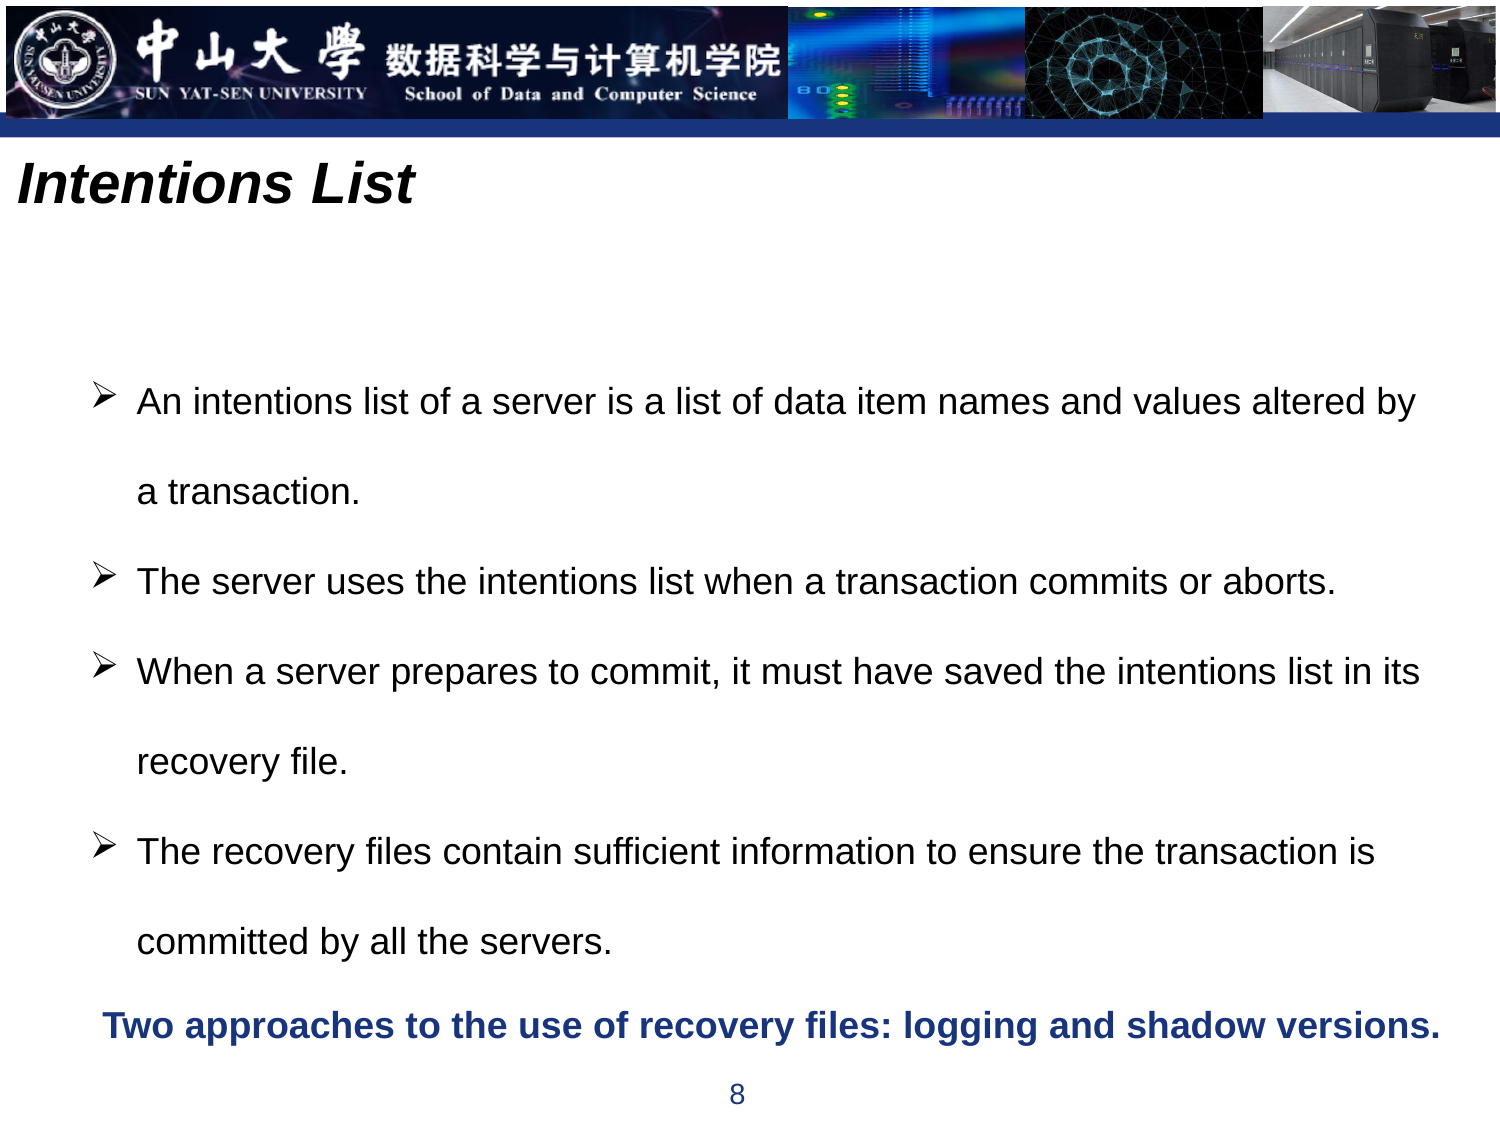

Intentions List
An intentions list of a server is a list of data item names and values altered by a transaction.
The server uses the intentions list when a transaction commits or aborts.
When a server prepares to commit, it must have saved the intentions list in its recovery file.
The recovery files contain sufficient information to ensure the transaction is committed by all the servers.
Two approaches to the use of recovery files: logging and shadow versions.
8